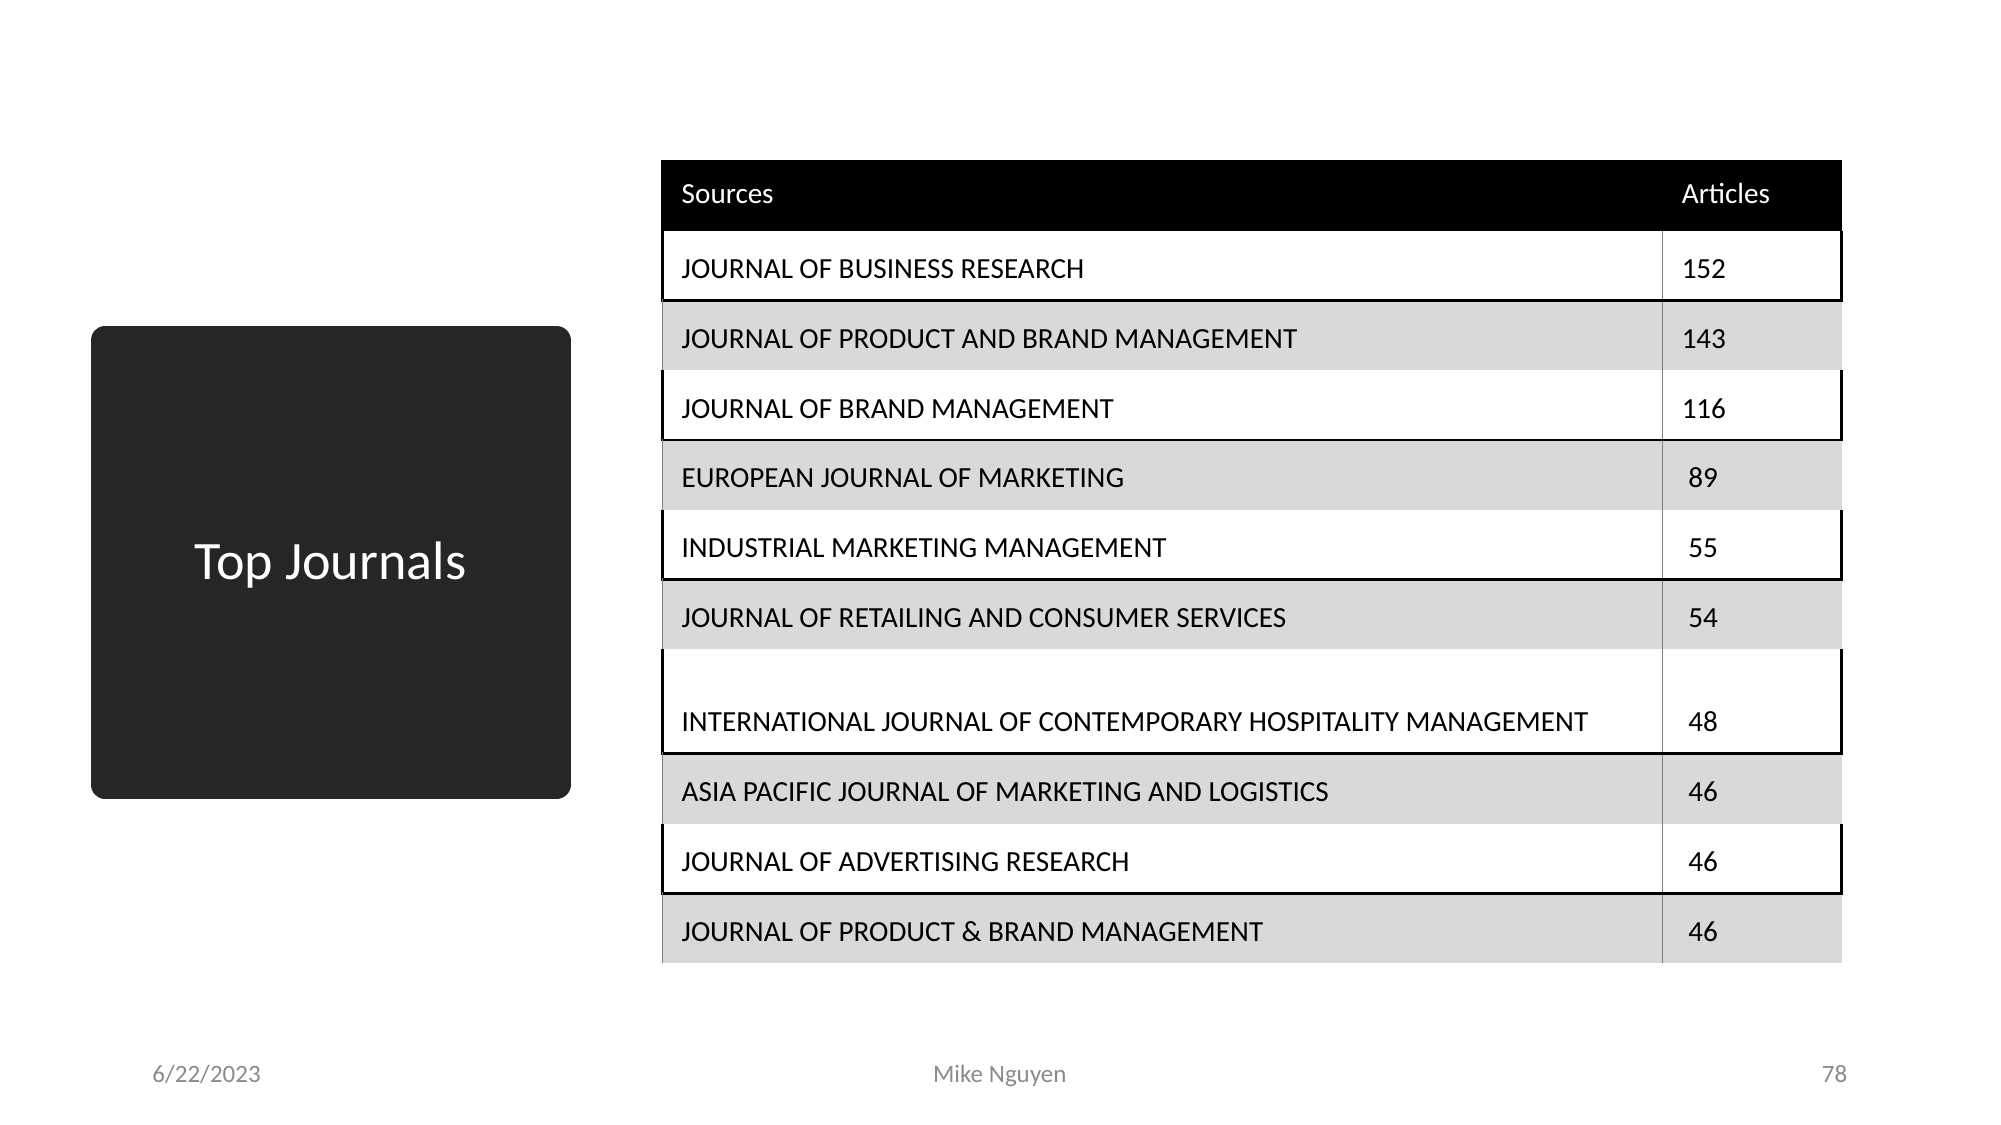

| Sources | Articles |
| --- | --- |
| JOURNAL OF BUSINESS RESEARCH | 152 |
| JOURNAL OF PRODUCT AND BRAND MANAGEMENT | 143 |
| JOURNAL OF BRAND MANAGEMENT | 116 |
| EUROPEAN JOURNAL OF MARKETING | 89 |
| INDUSTRIAL MARKETING MANAGEMENT | 55 |
| JOURNAL OF RETAILING AND CONSUMER SERVICES | 54 |
| INTERNATIONAL JOURNAL OF CONTEMPORARY HOSPITALITY MANAGEMENT | 48 |
| ASIA PACIFIC JOURNAL OF MARKETING AND LOGISTICS | 46 |
| JOURNAL OF ADVERTISING RESEARCH | 46 |
| JOURNAL OF PRODUCT & BRAND MANAGEMENT | 46 |
# Top Journals
6/22/2023
Mike Nguyen
78